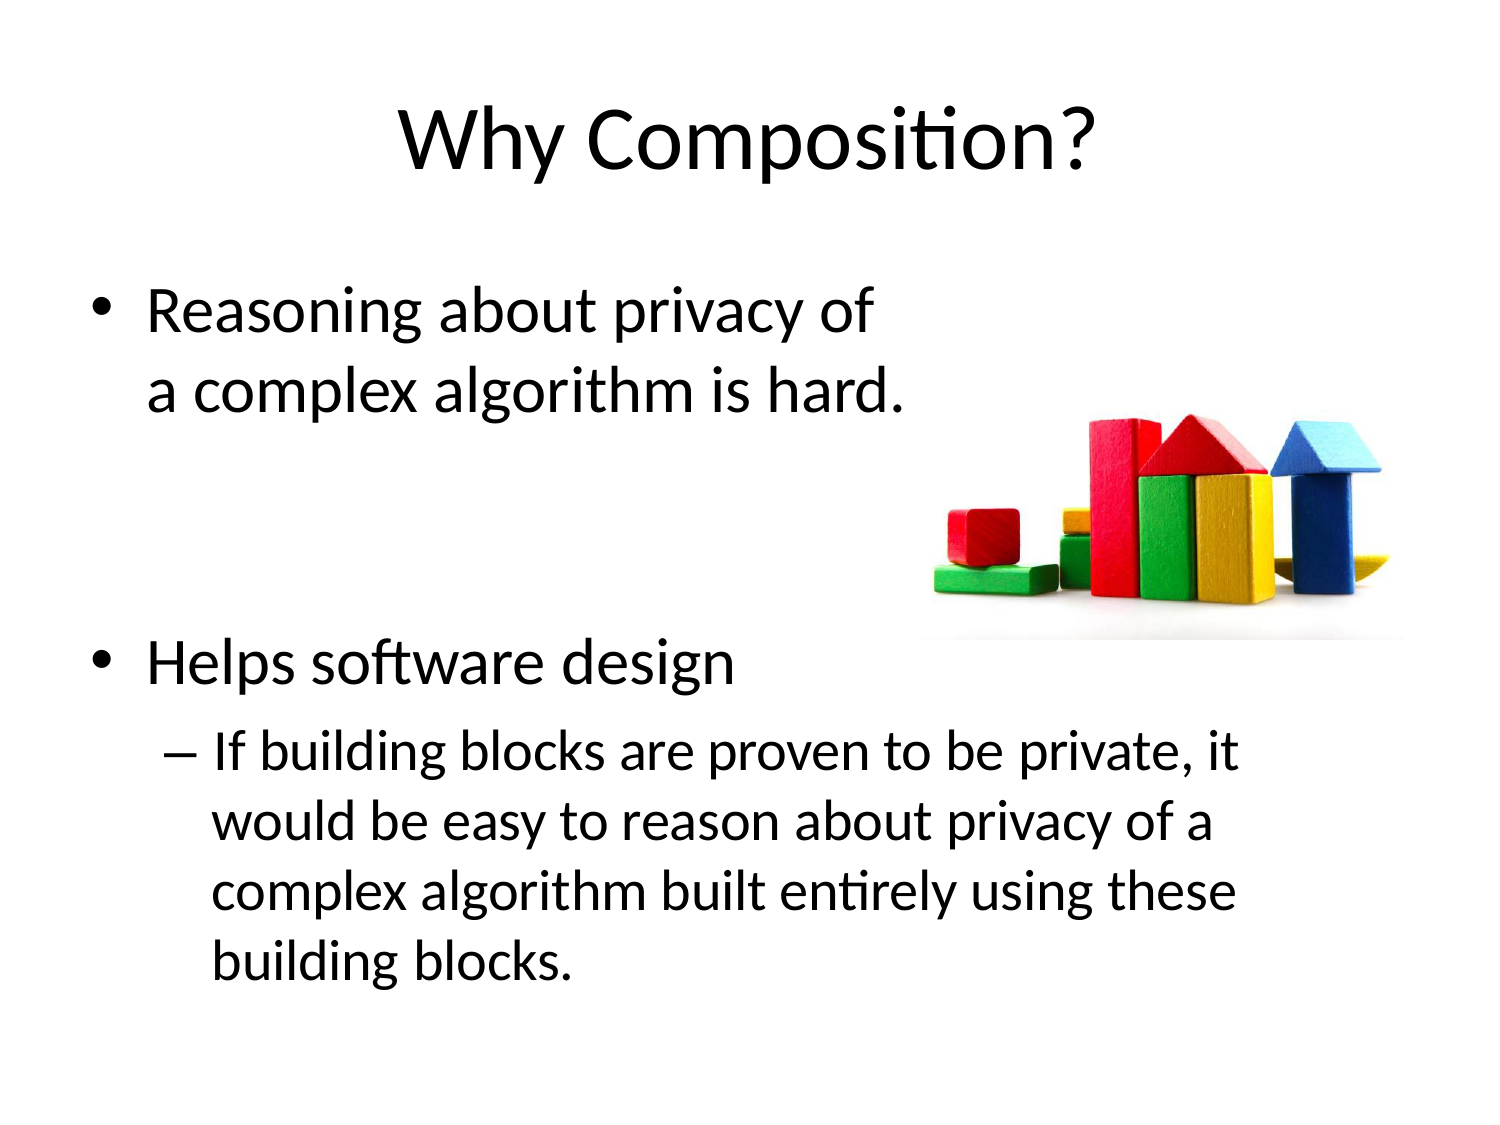

# Why Composition?
Reasoning about privacy of  a complex algorithm is hard.

Helps software design
– If building blocks are proven to be private, it  would be easy to reason about privacy of a  complex algorithm built entirely using these  building blocks.